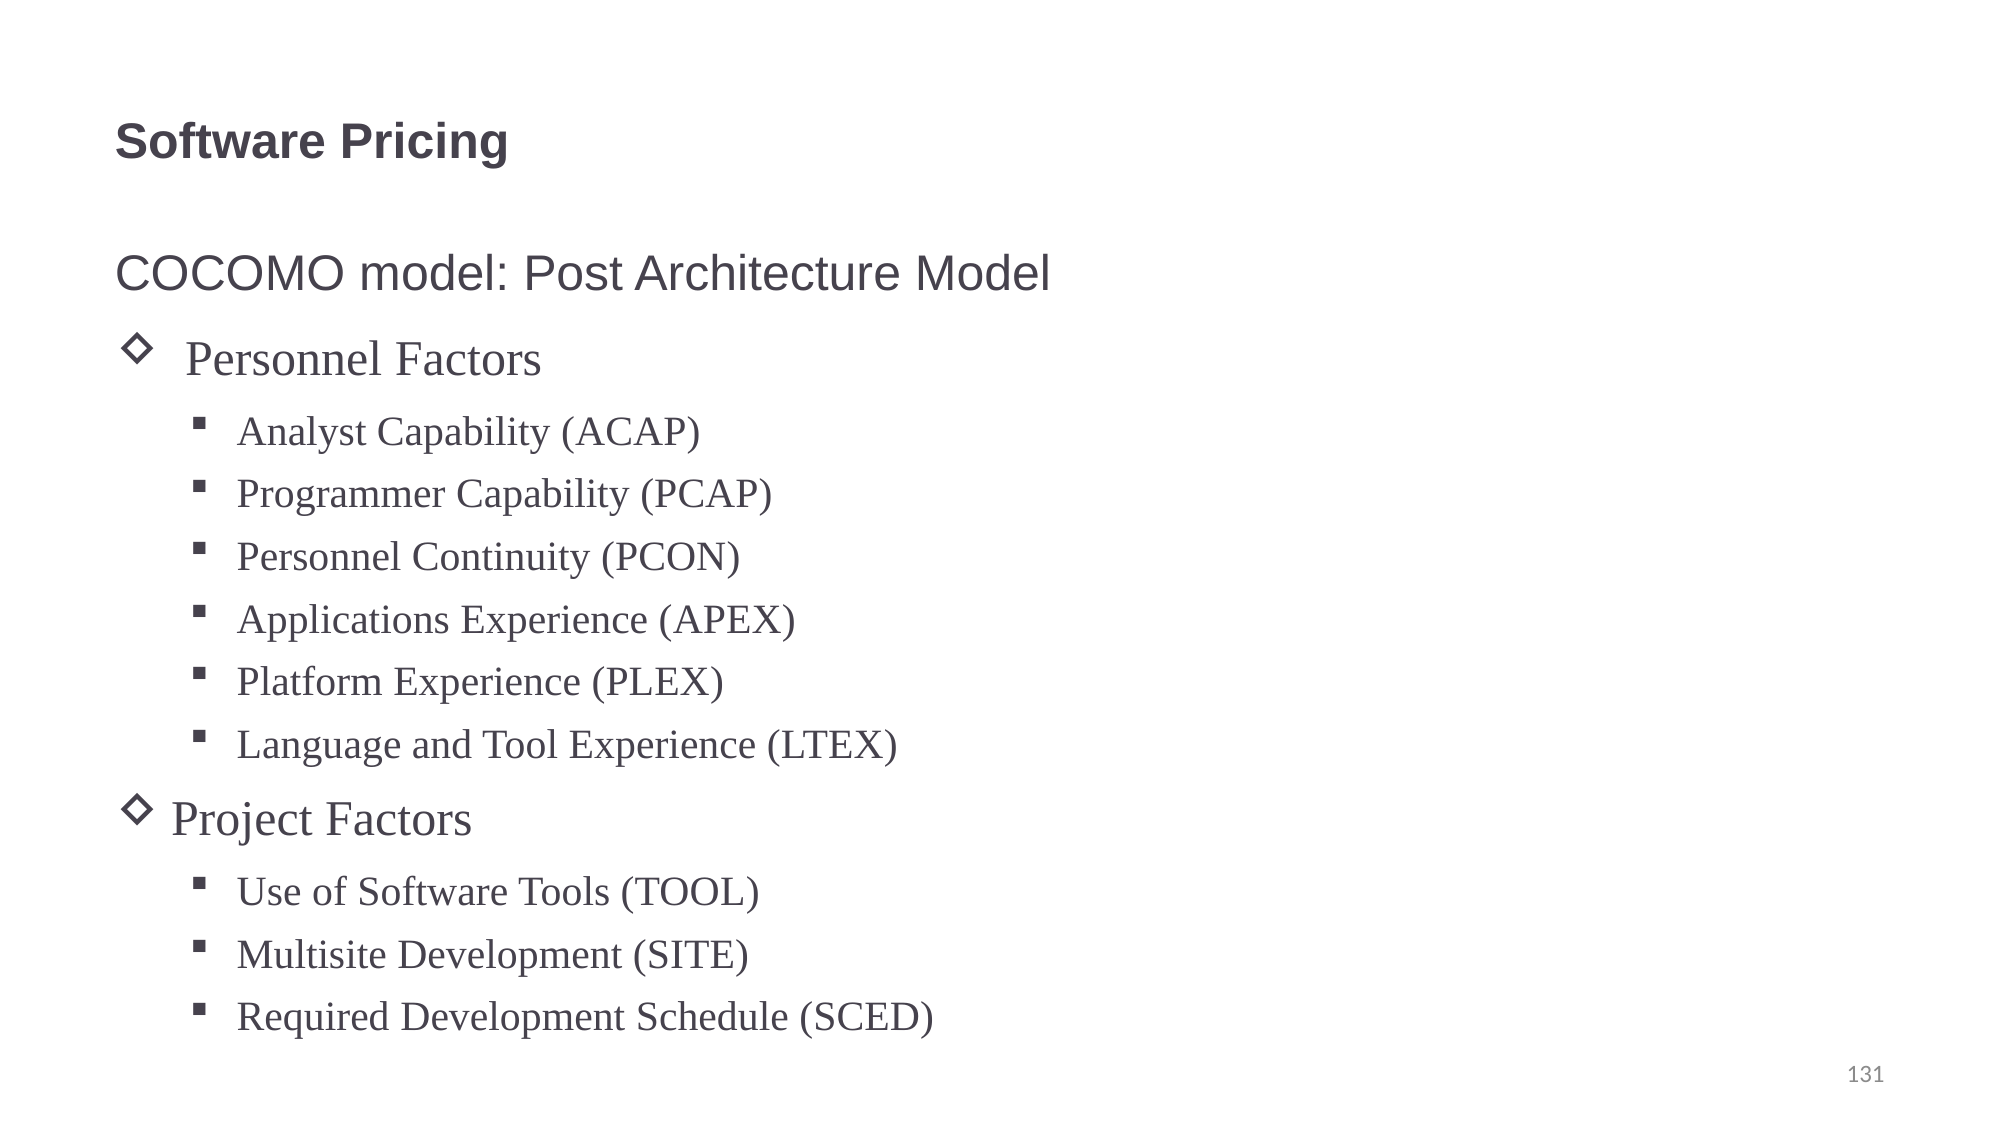

# Software Pricing
COCOMO model: Post Architecture Model
 Personnel Factors
Analyst Capability (ACAP)
Programmer Capability (PCAP)
Personnel Continuity (PCON)
Applications Experience (APEX)
Platform Experience (PLEX)
Language and Tool Experience (LTEX)
Project Factors
Use of Software Tools (TOOL)
Multisite Development (SITE)
Required Development Schedule (SCED)
131